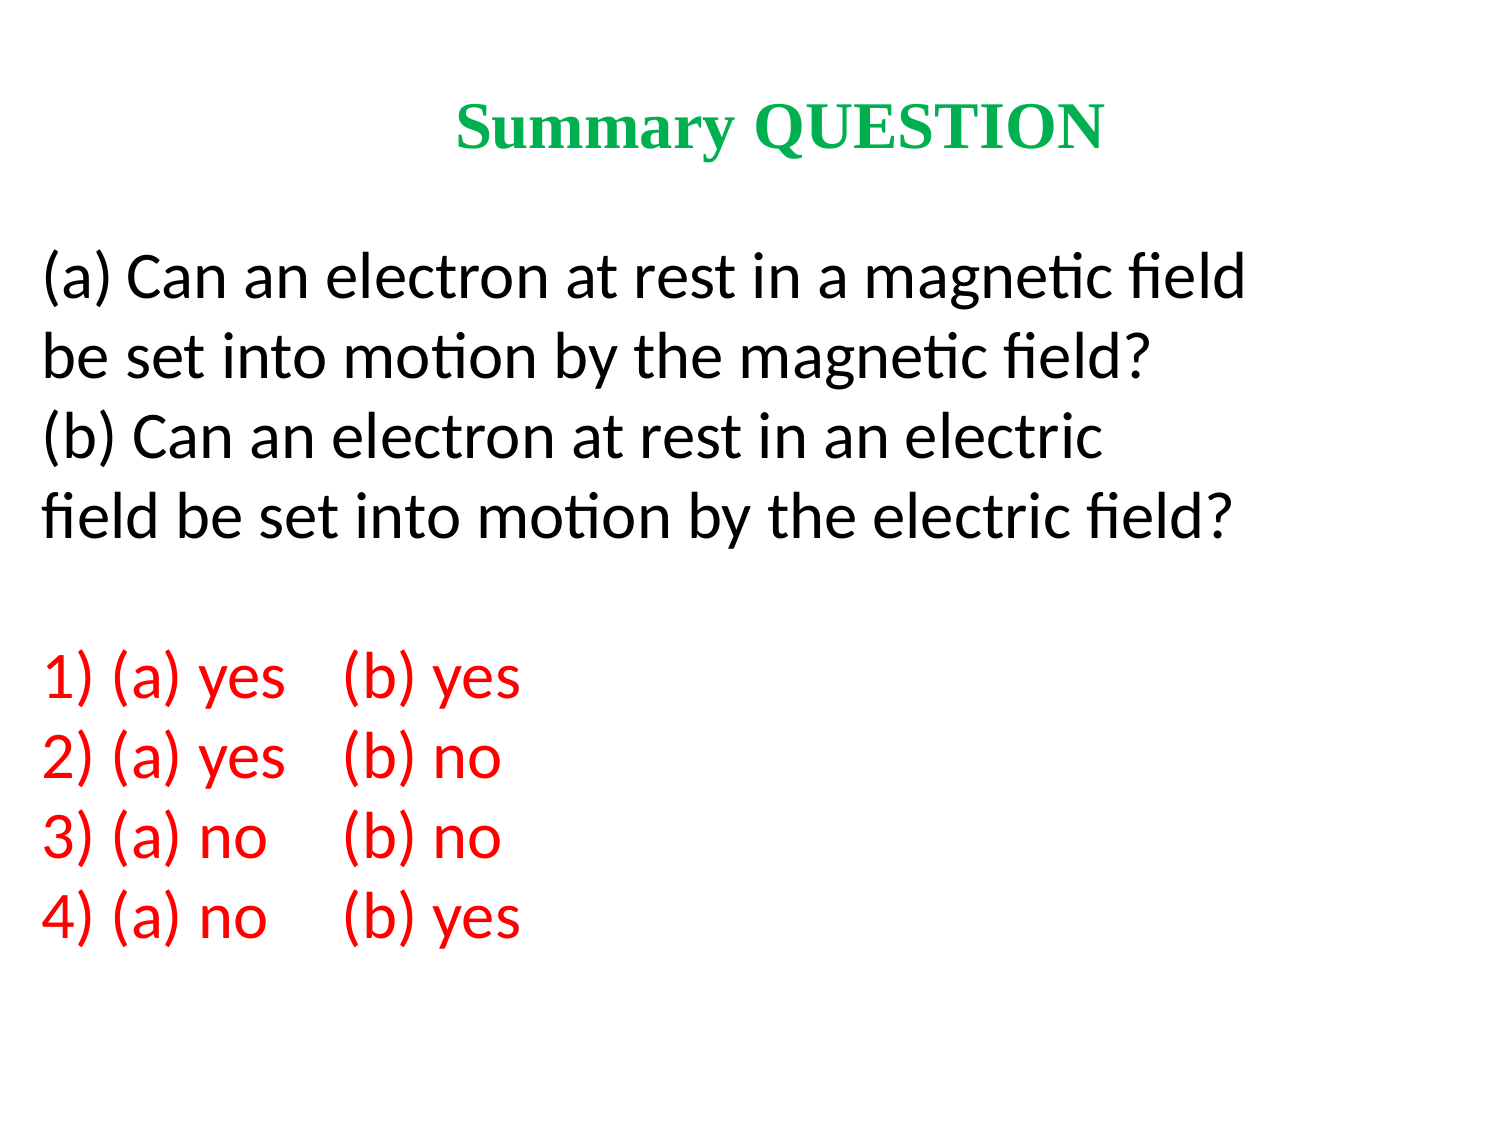

Summary QUESTION
Can an electron at rest in a magnetic field
be set into motion by the magnetic field?
(b) Can an electron at rest in an electric
field be set into motion by the electric field?

1) (a) yes	(b) yes
2) (a) yes	(b) no
3) (a) no	(b) no
4) (a) no	(b) yes